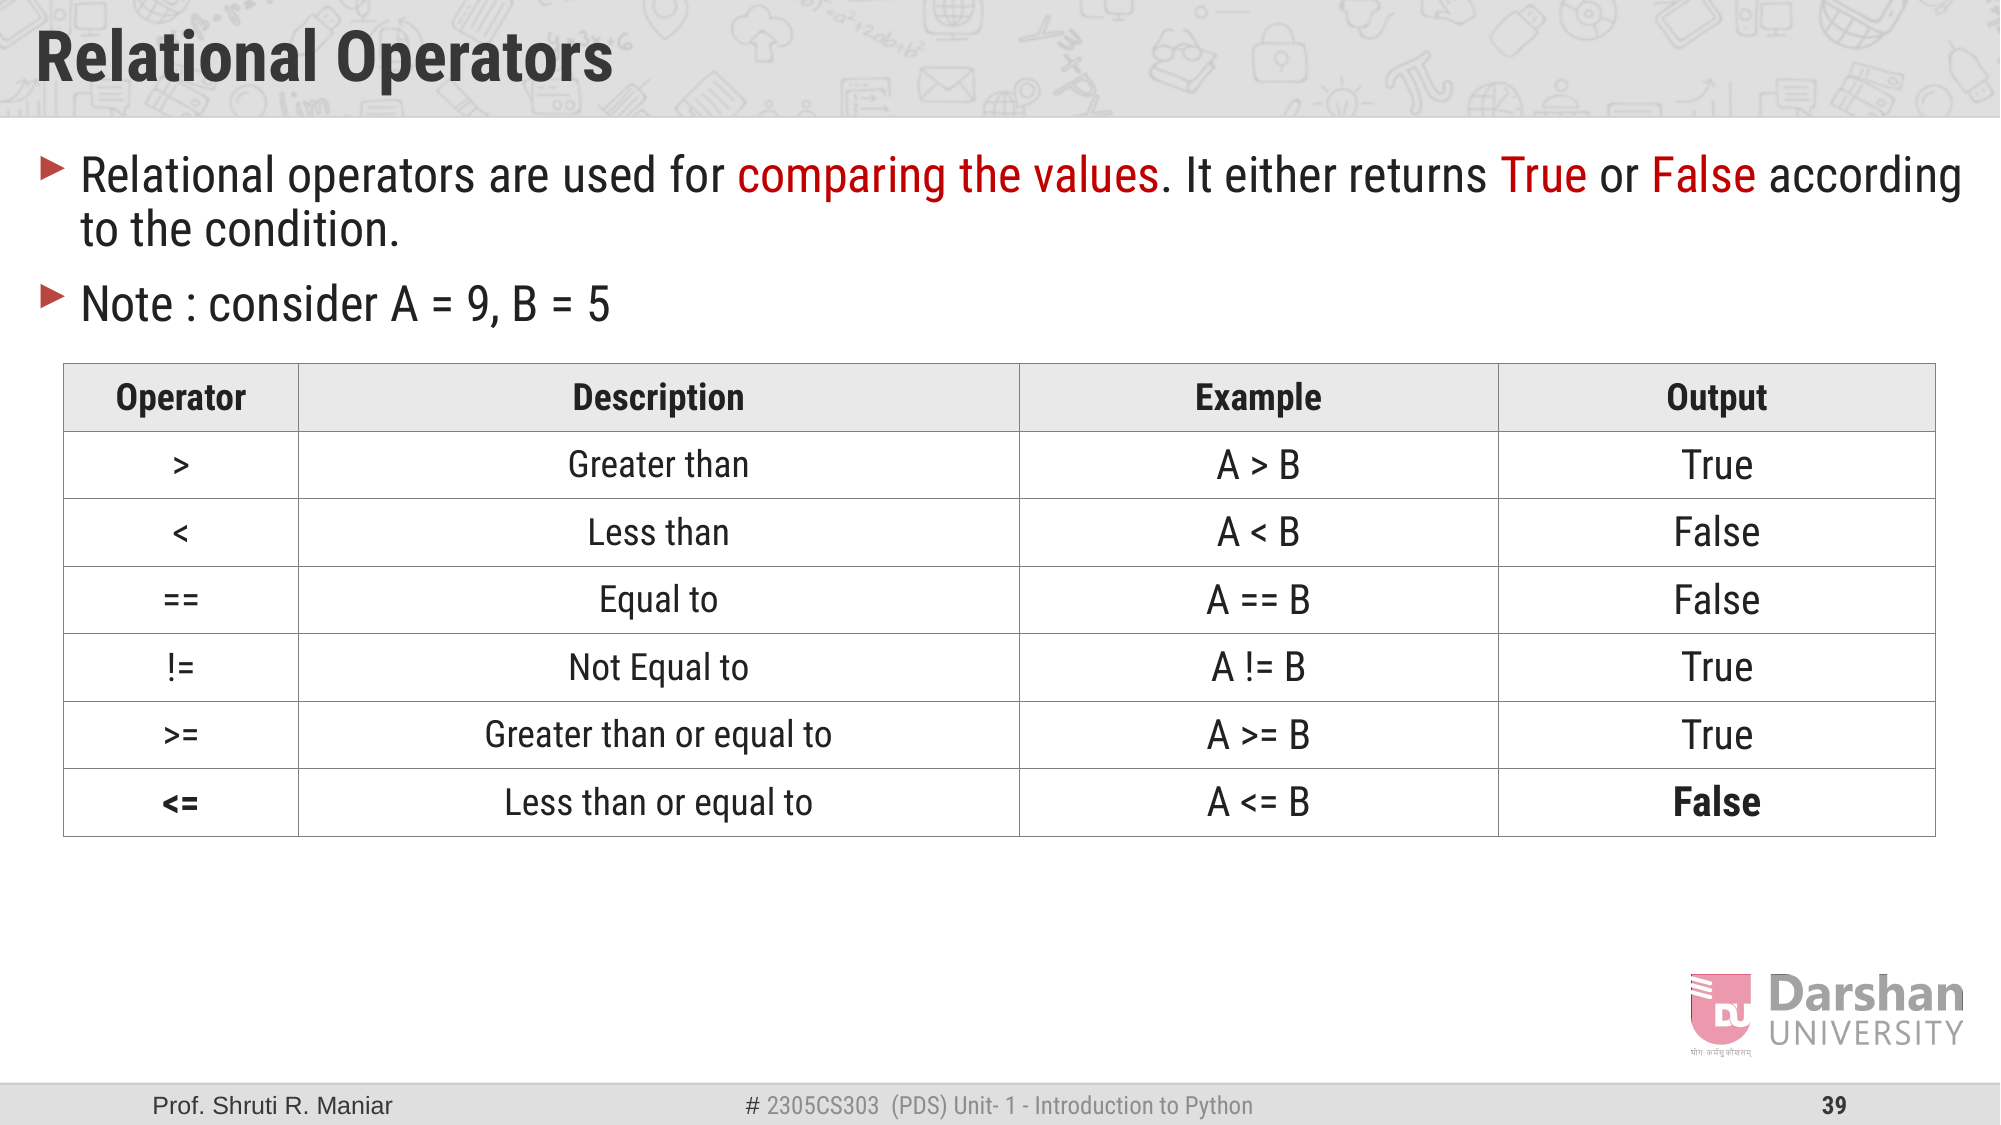

# Relational Operators
Relational operators are used for comparing the values. It either returns True or False according to the condition.
Note : consider A = 9, B = 5

| Operator | Description | Example | Output |
| --- | --- | --- | --- |
| > | Greater than | A > B | True |
| < | Less than | A < B | False |
| == | Equal to | A == B | False |
| != | Not Equal to | A != B | True |
| >= | Greater than or equal to | A >= B | True |
| <= | Less than or equal to | A <= B | False |